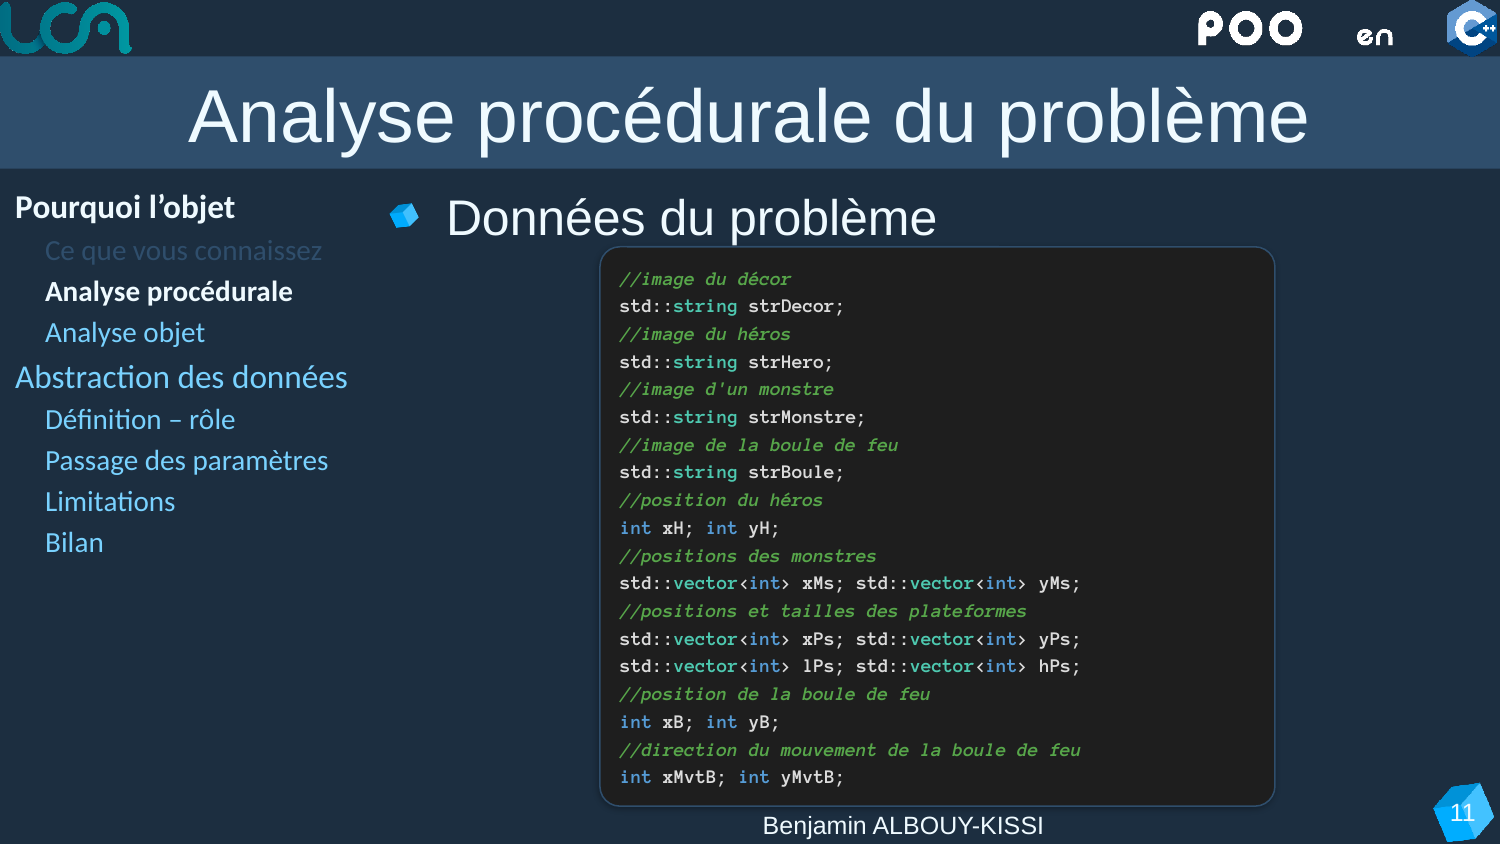

# Analyse procédurale du problème
Pourquoi l’objet
Ce que vous connaissez
Analyse procédurale
Analyse objet
Abstraction des données
Définition – rôle
Passage des paramètres
Limitations
Bilan
Données du problème
//image du décor
std::string strDecor;
//image du héros
std::string strHero;
//image d'un monstre
std::string strMonstre;
//image de la boule de feu
std::string strBoule;
//position du héros
int xH; int yH;
//positions des monstres
std::vector<int> xMs; std::vector<int> yMs;
//positions et tailles des plateformes
std::vector<int> xPs; std::vector<int> yPs;
std::vector<int> lPs; std::vector<int> hPs;
//position de la boule de feu
int xB; int yB;
//direction du mouvement de la boule de feu
int xMvtB; int yMvtB;
11
Benjamin ALBOUY-KISSI